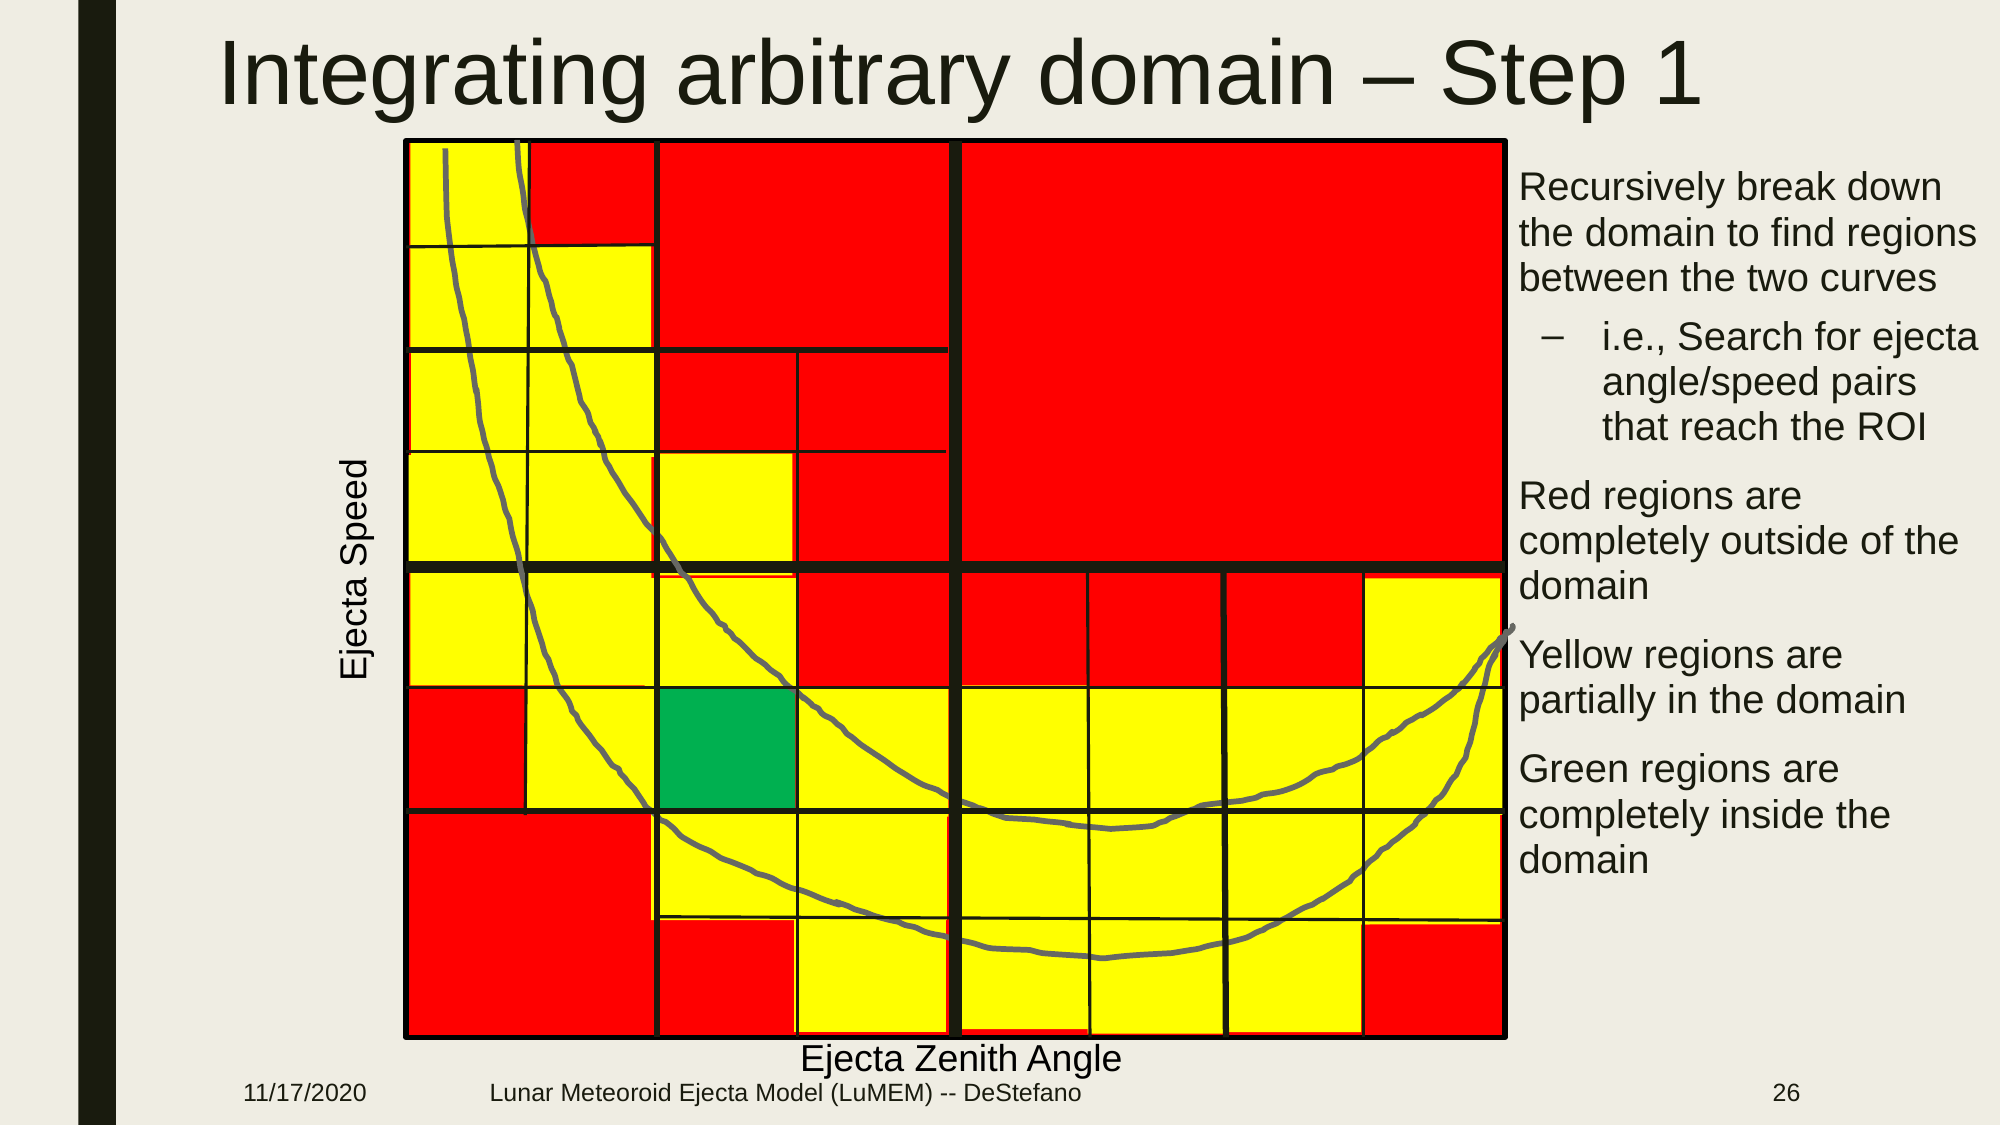

# Integrating arbitrary domain – Step 1

Recursively break down the domain to find regions between the two curves
i.e., Search for ejecta angle/speed pairs that reach the ROI
Red regions are completely outside of the domain
Yellow regions are partially in the domain
Green regions are completely inside the domain

Ejecta Speed

Ejecta Zenith Angle
11/17/2020
Lunar Meteoroid Ejecta Model (LuMEM) -- DeStefano
26